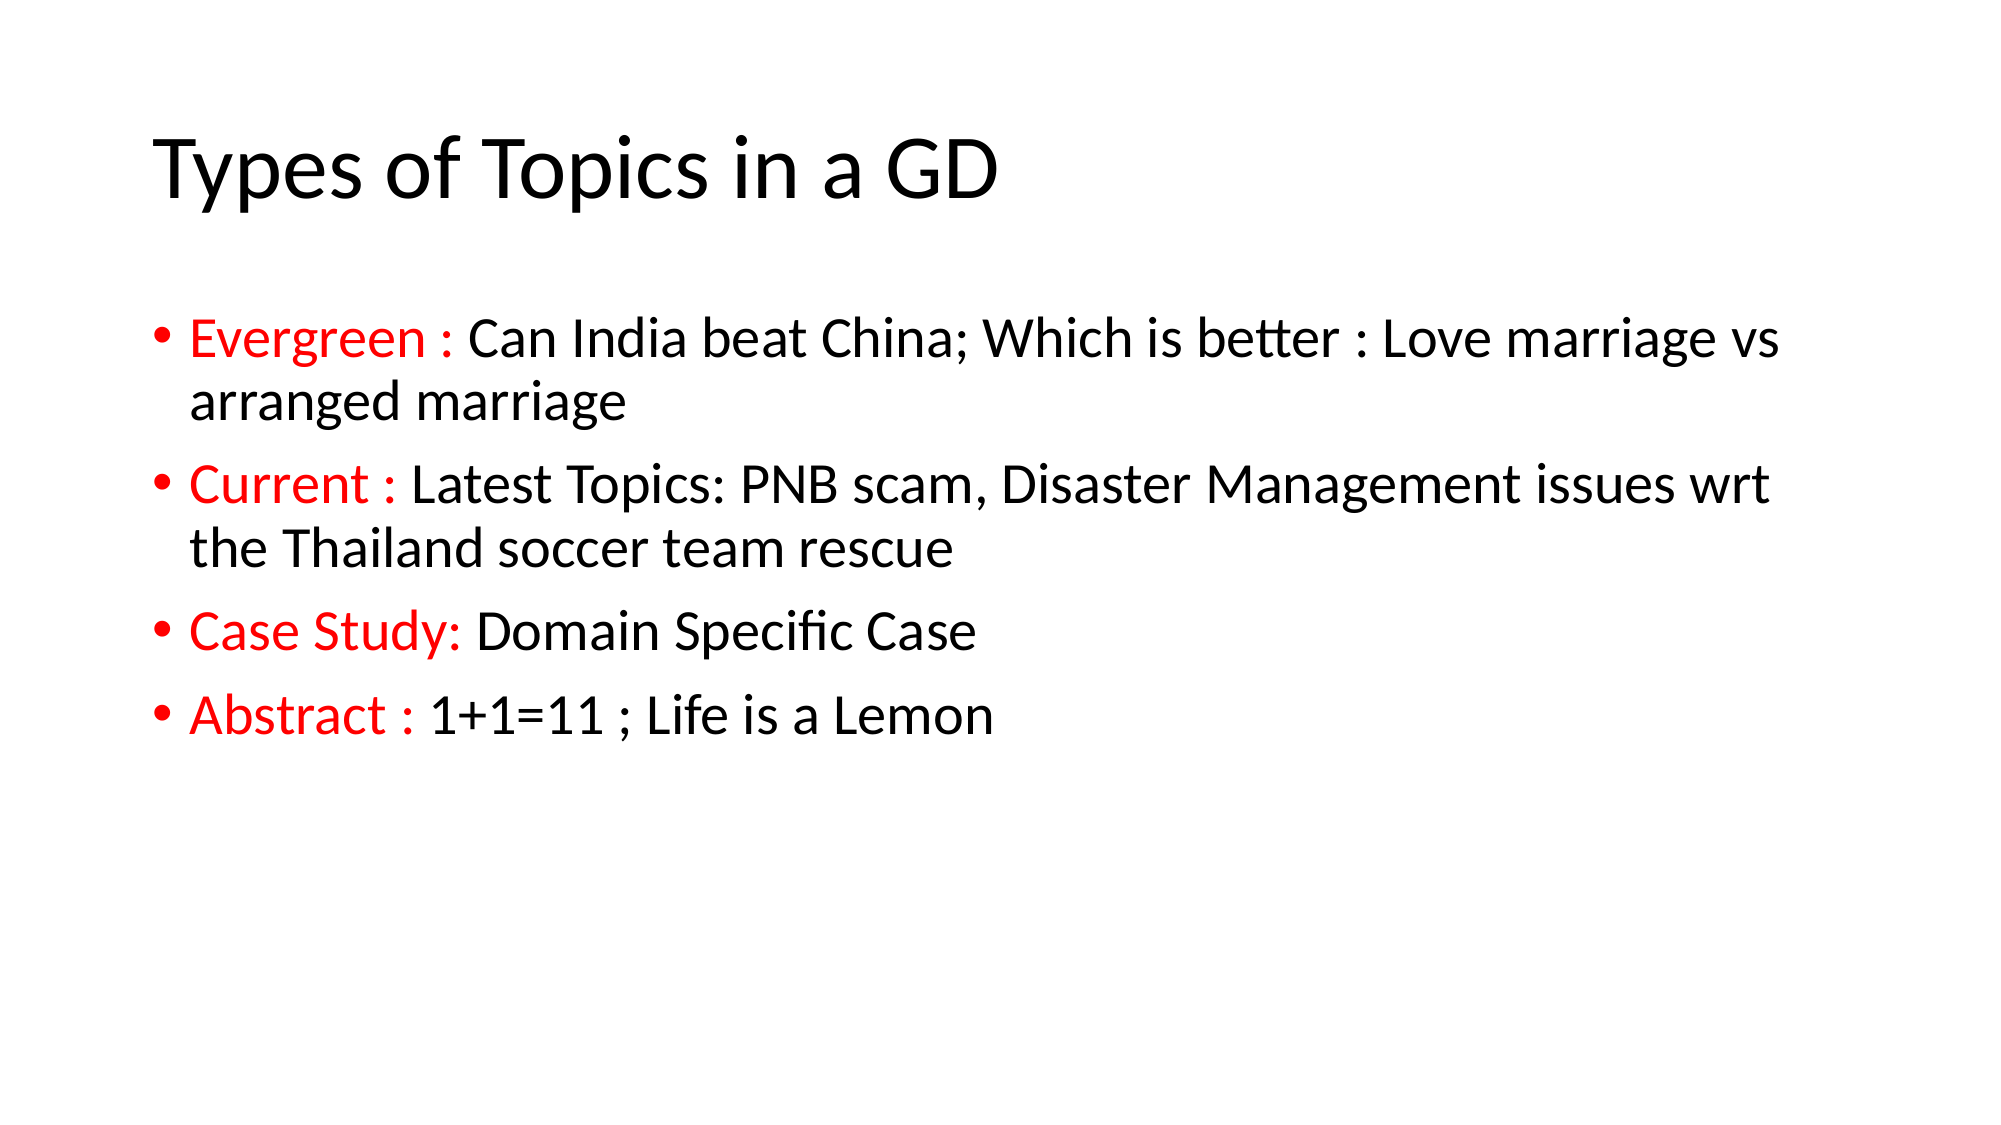

# Types of Topics in a GD
Evergreen : Can India beat China; Which is better : Love marriage vs arranged marriage
Current : Latest Topics: PNB scam, Disaster Management issues wrt the Thailand soccer team rescue
Case Study: Domain Specific Case
Abstract : 1+1=11 ; Life is a Lemon